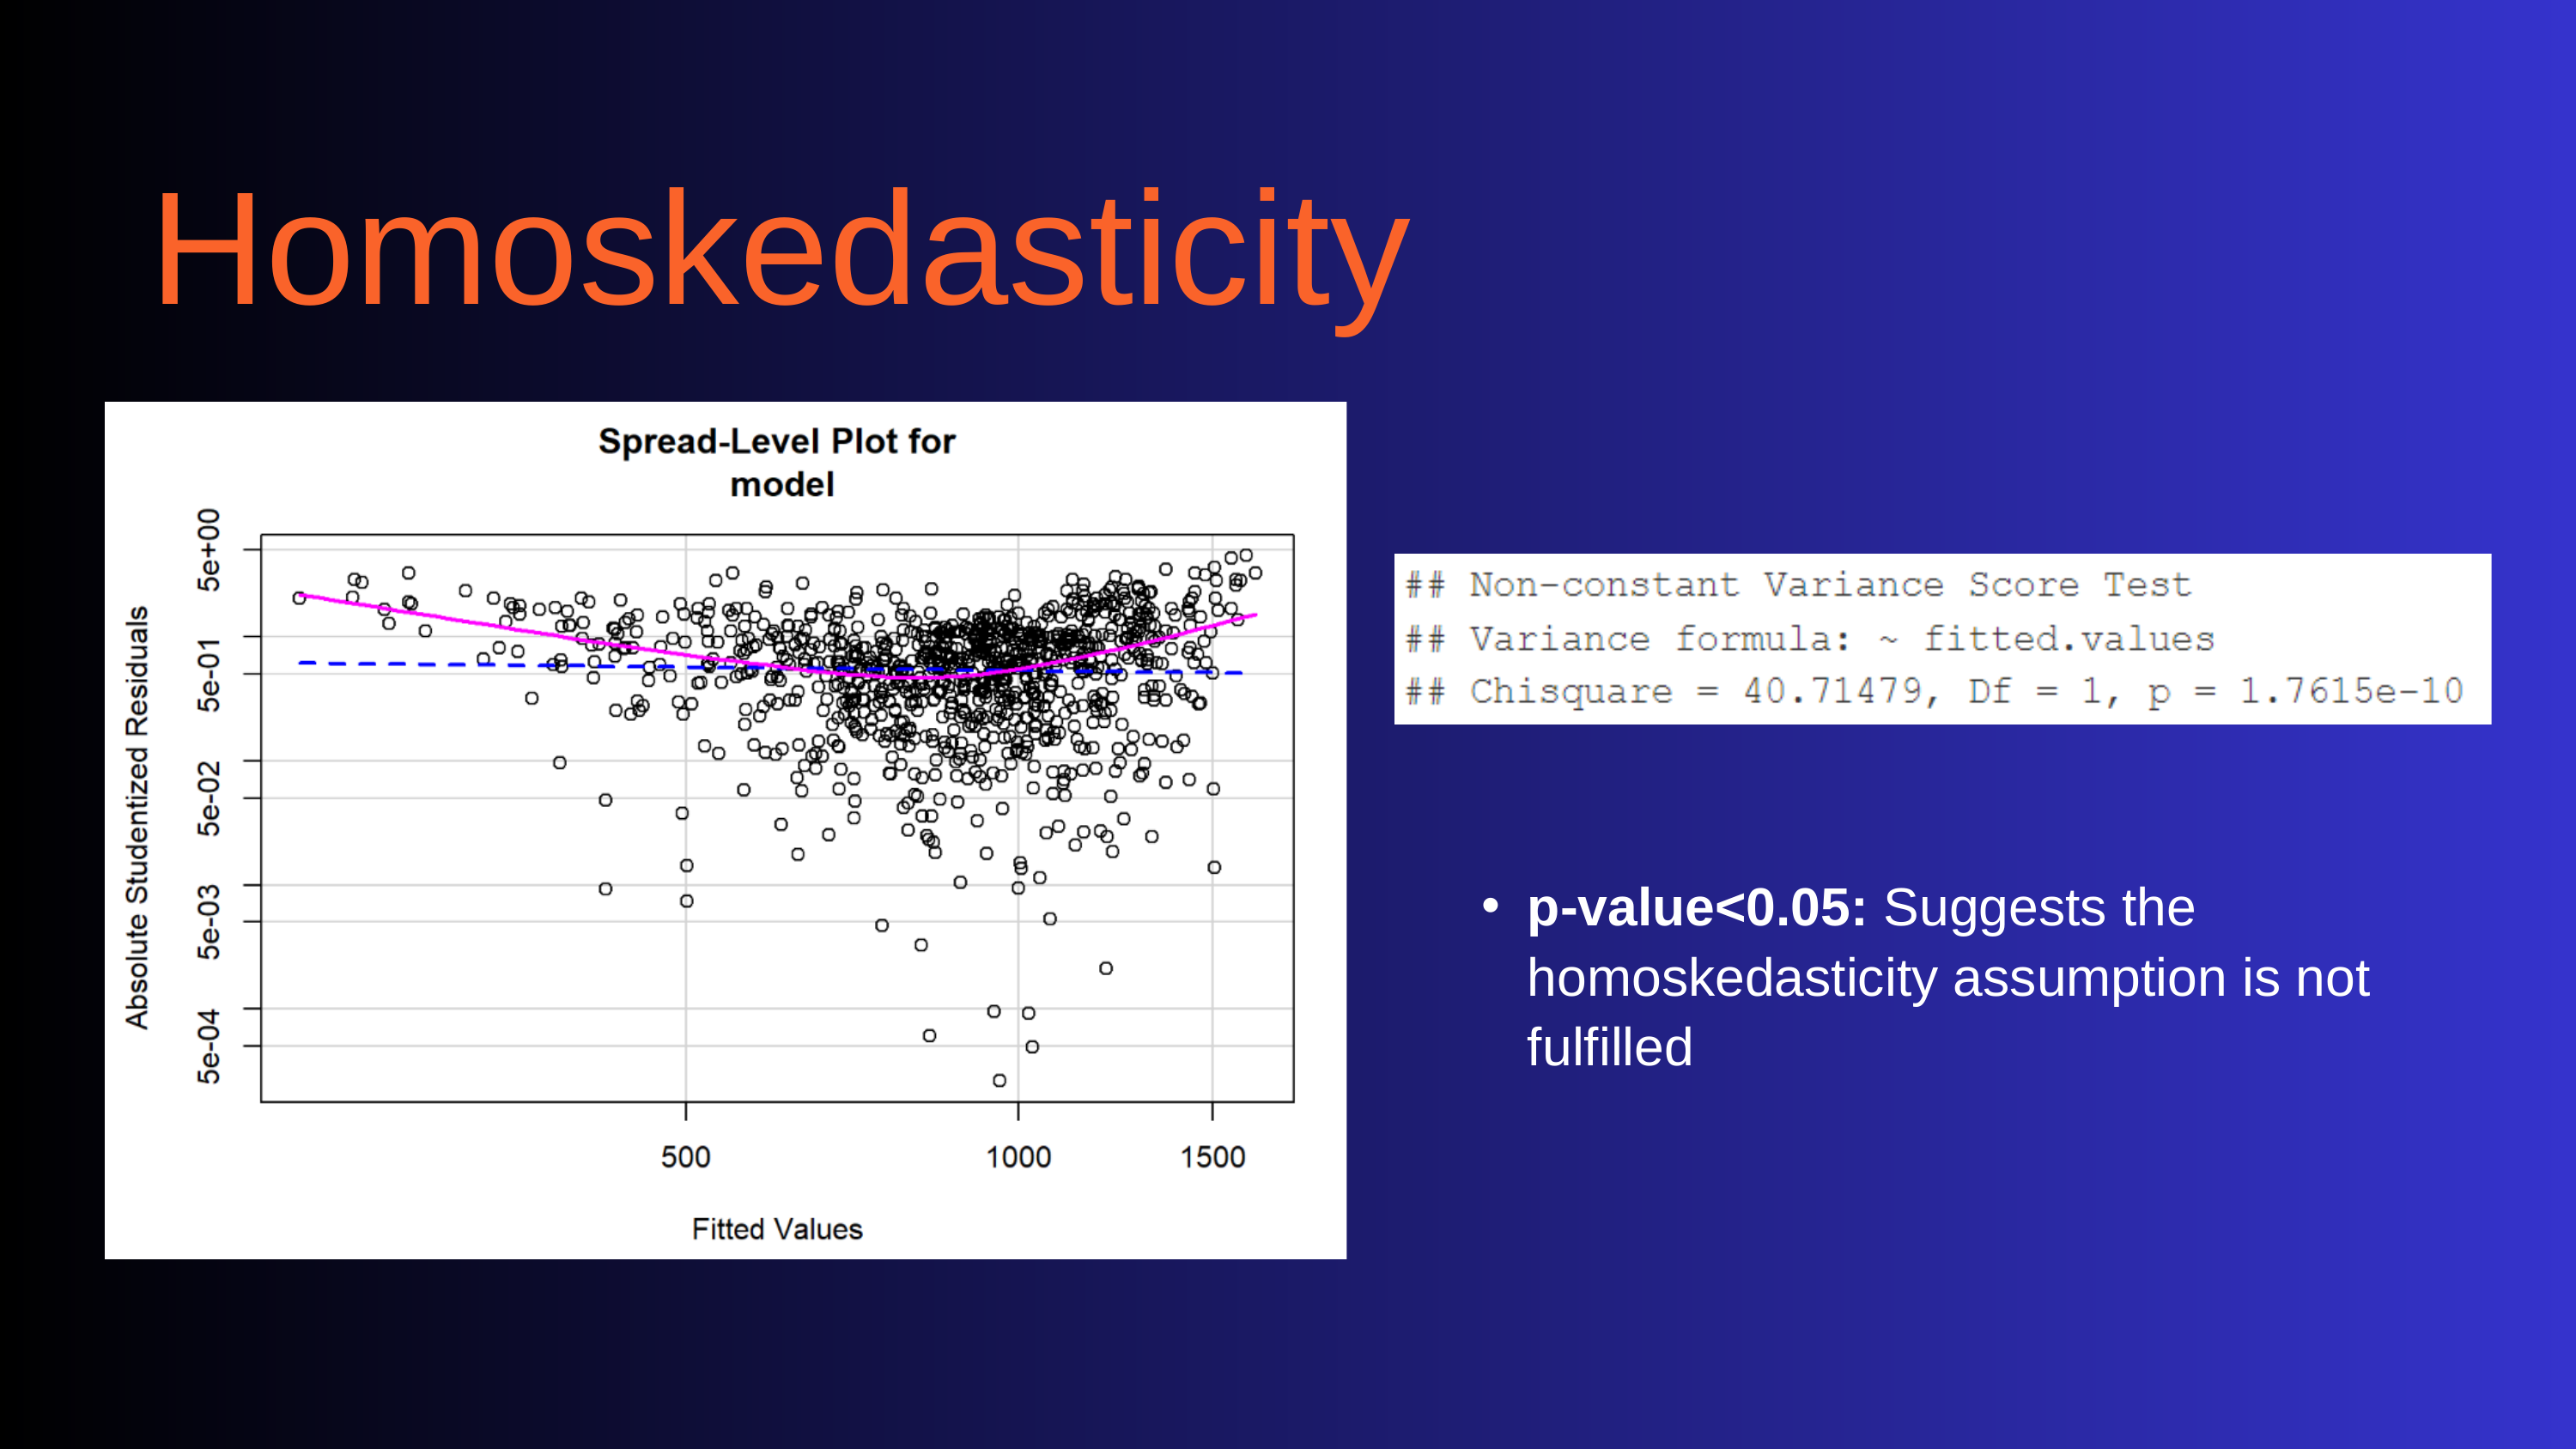

Homoskedasticity

p-value<0.05: Suggests the homoskedasticity assumption is not fulfilled